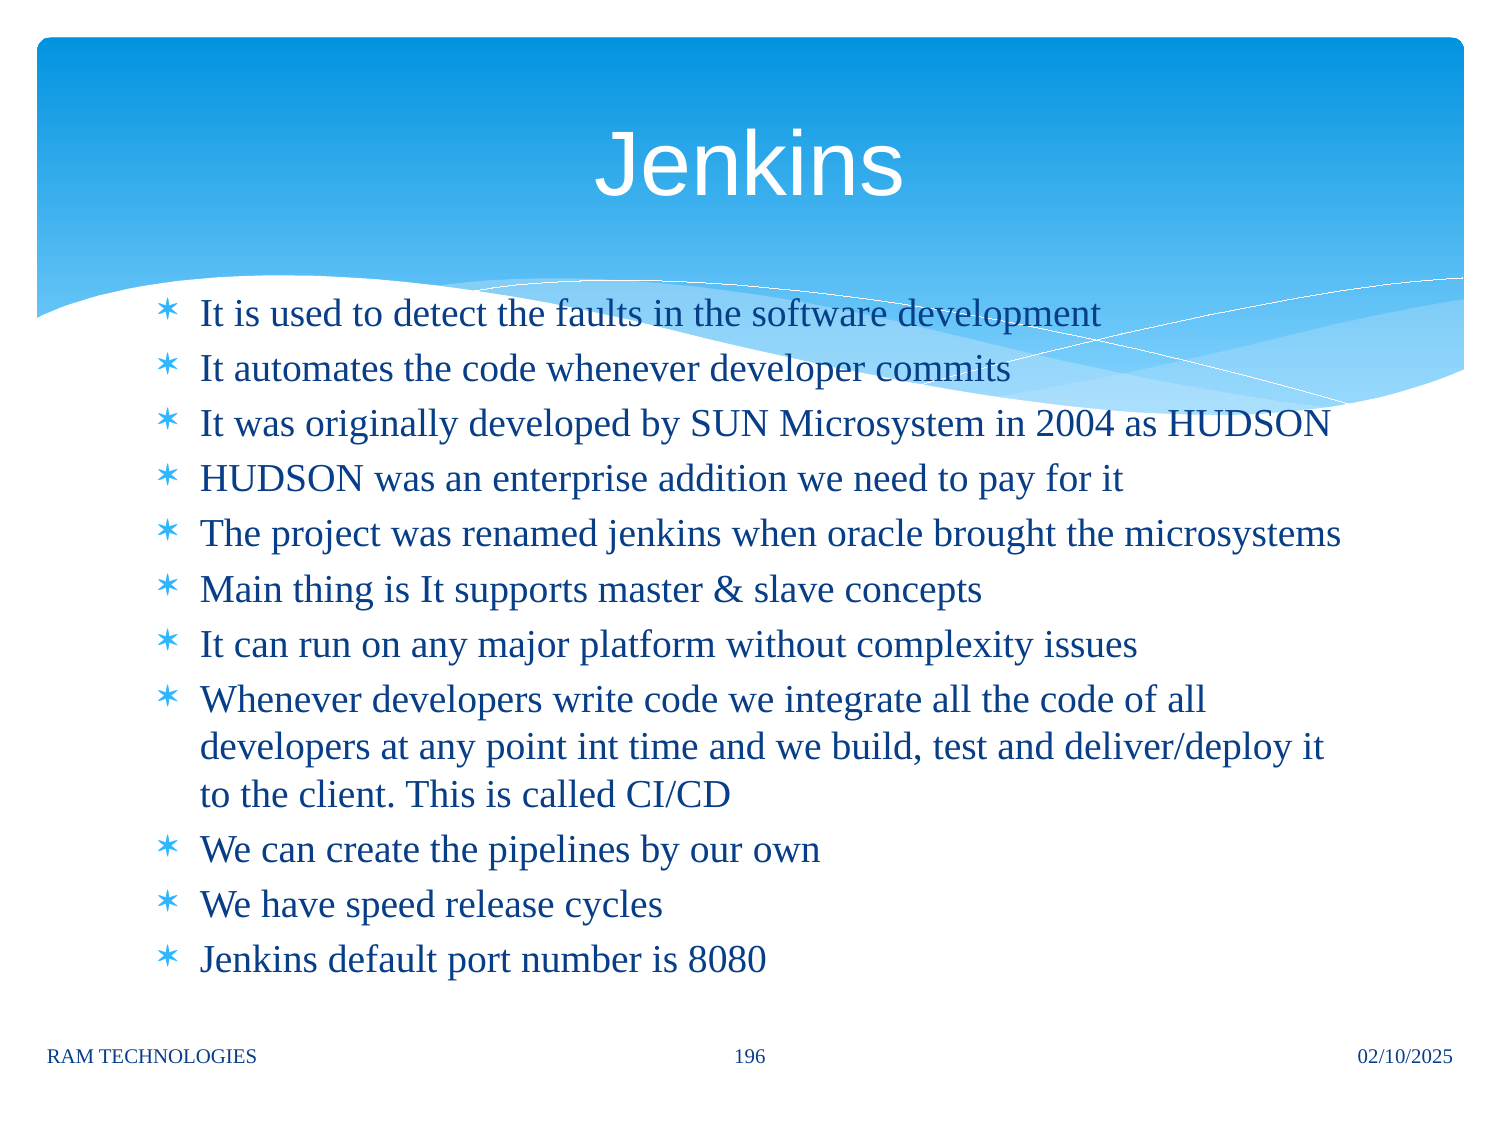

# Jenkins
It is used to detect the faults in the software development
It automates the code whenever developer commits
It was originally developed by SUN Microsystem in 2004 as HUDSON
HUDSON was an enterprise addition we need to pay for it
The project was renamed jenkins when oracle brought the microsystems
Main thing is It supports master & slave concepts
It can run on any major platform without complexity issues
Whenever developers write code we integrate all the code of all developers at any point int time and we build, test and deliver/deploy it to the client. This is called CI/CD
We can create the pipelines by our own
We have speed release cycles
Jenkins default port number is 8080
196
RAM TECHNOLOGIES
02/10/2025